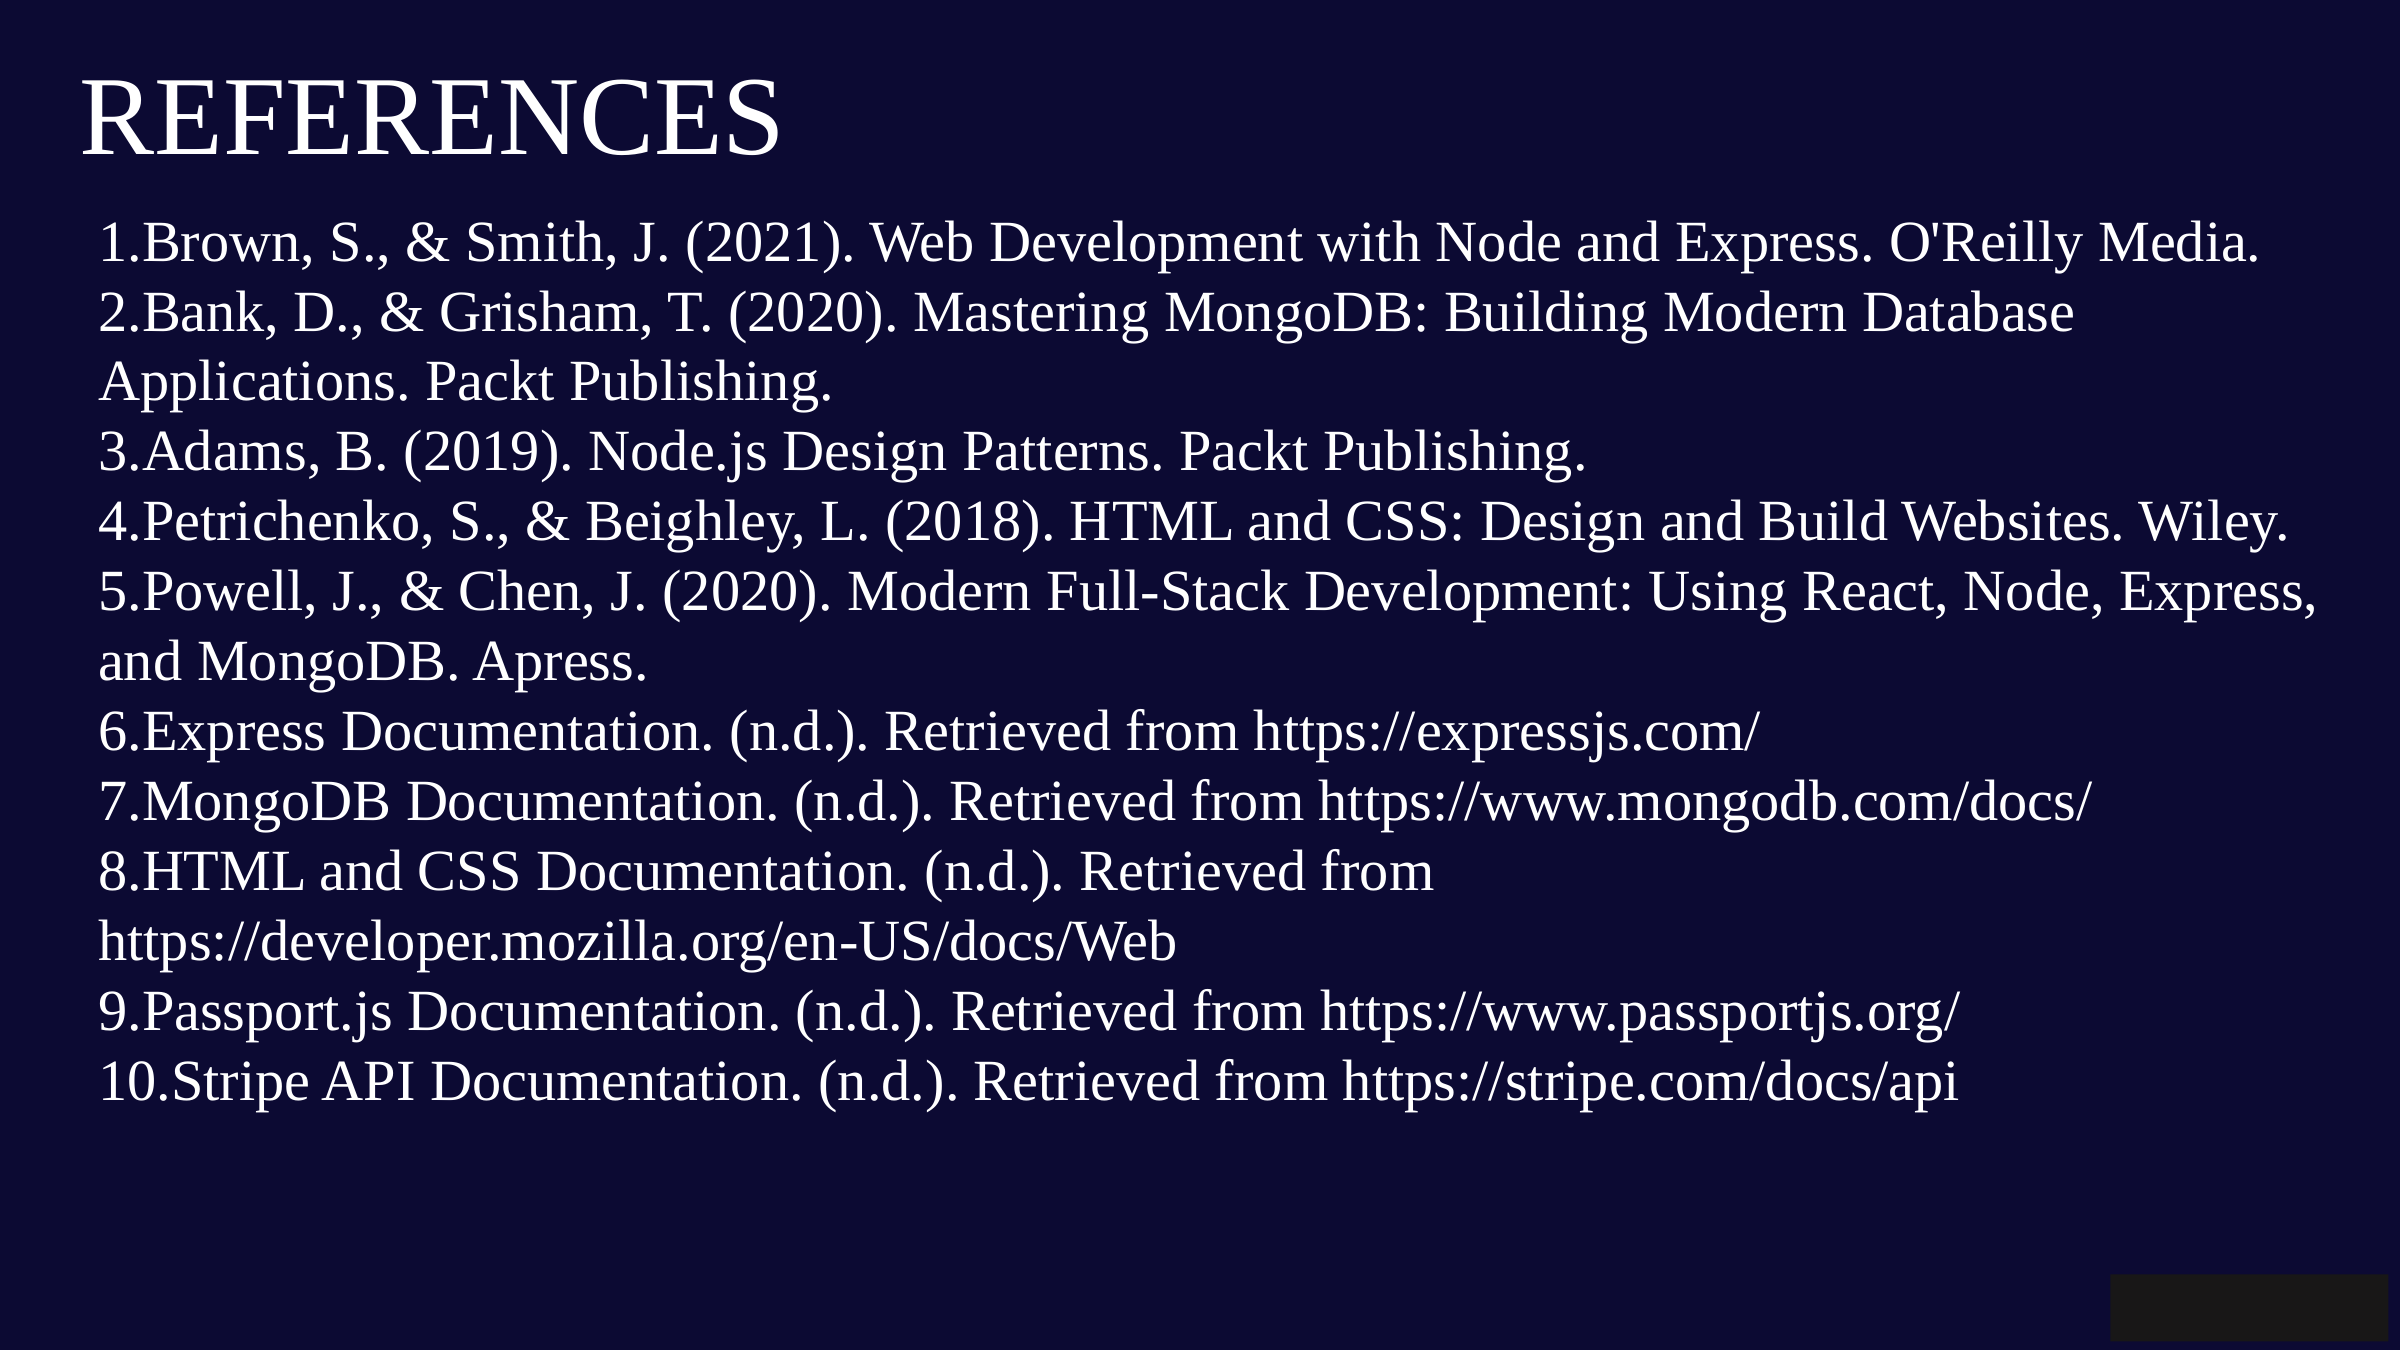

REFERENCES
1.Brown, S., & Smith, J. (2021). Web Development with Node and Express. O'Reilly Media.
2.Bank, D., & Grisham, T. (2020). Mastering MongoDB: Building Modern Database Applications. Packt Publishing.
3.Adams, B. (2019). Node.js Design Patterns. Packt Publishing.
4.Petrichenko, S., & Beighley, L. (2018). HTML and CSS: Design and Build Websites. Wiley.
5.Powell, J., & Chen, J. (2020). Modern Full-Stack Development: Using React, Node, Express, and MongoDB. Apress.
6.Express Documentation. (n.d.). Retrieved from https://expressjs.com/
7.MongoDB Documentation. (n.d.). Retrieved from https://www.mongodb.com/docs/
8.HTML and CSS Documentation. (n.d.). Retrieved from https://developer.mozilla.org/en-US/docs/Web
9.Passport.js Documentation. (n.d.). Retrieved from https://www.passportjs.org/
10.Stripe API Documentation. (n.d.). Retrieved from https://stripe.com/docs/api